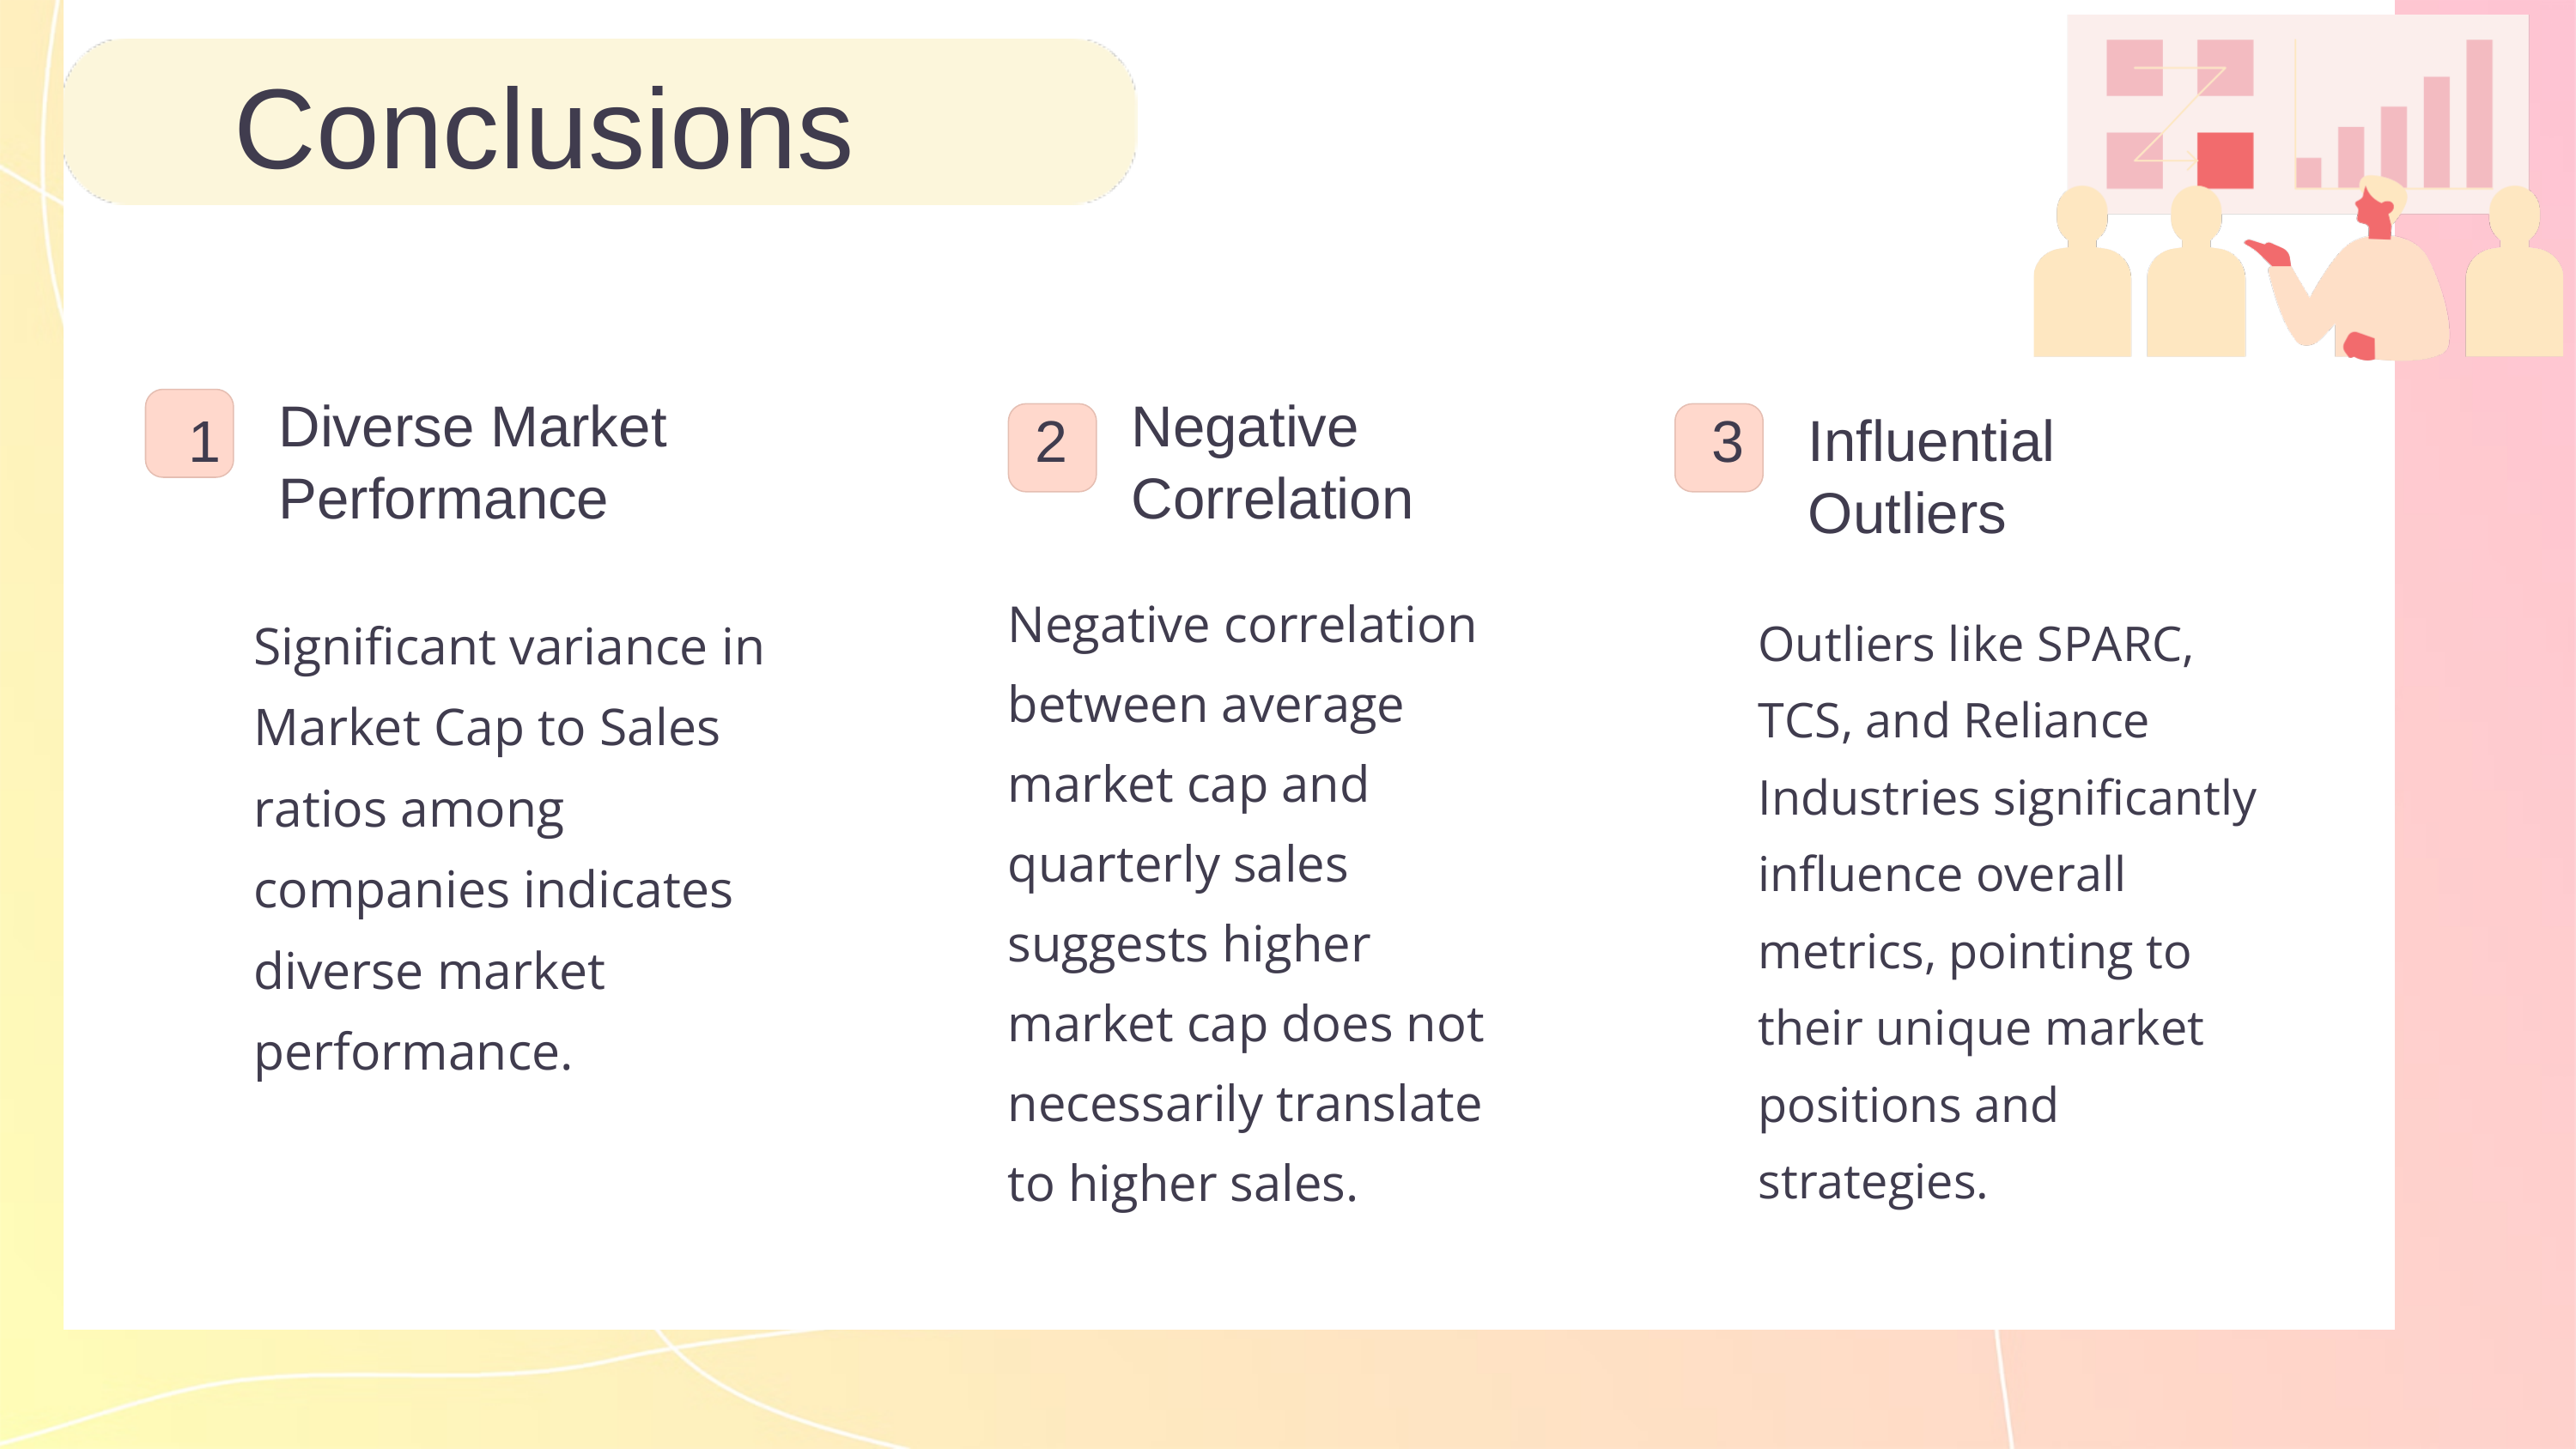

Conclusions
Diverse Market Performance
Negative Correlation

1
2
3
Influential Outliers

Negative correlation between average market cap and quarterly sales suggests higher market cap does not necessarily translate to higher sales.
Significant variance in Market Cap to Sales ratios among companies indicates diverse market performance.
Outliers like SPARC, TCS, and Reliance Industries significantly influence overall metrics, pointing to their unique market positions and strategies.